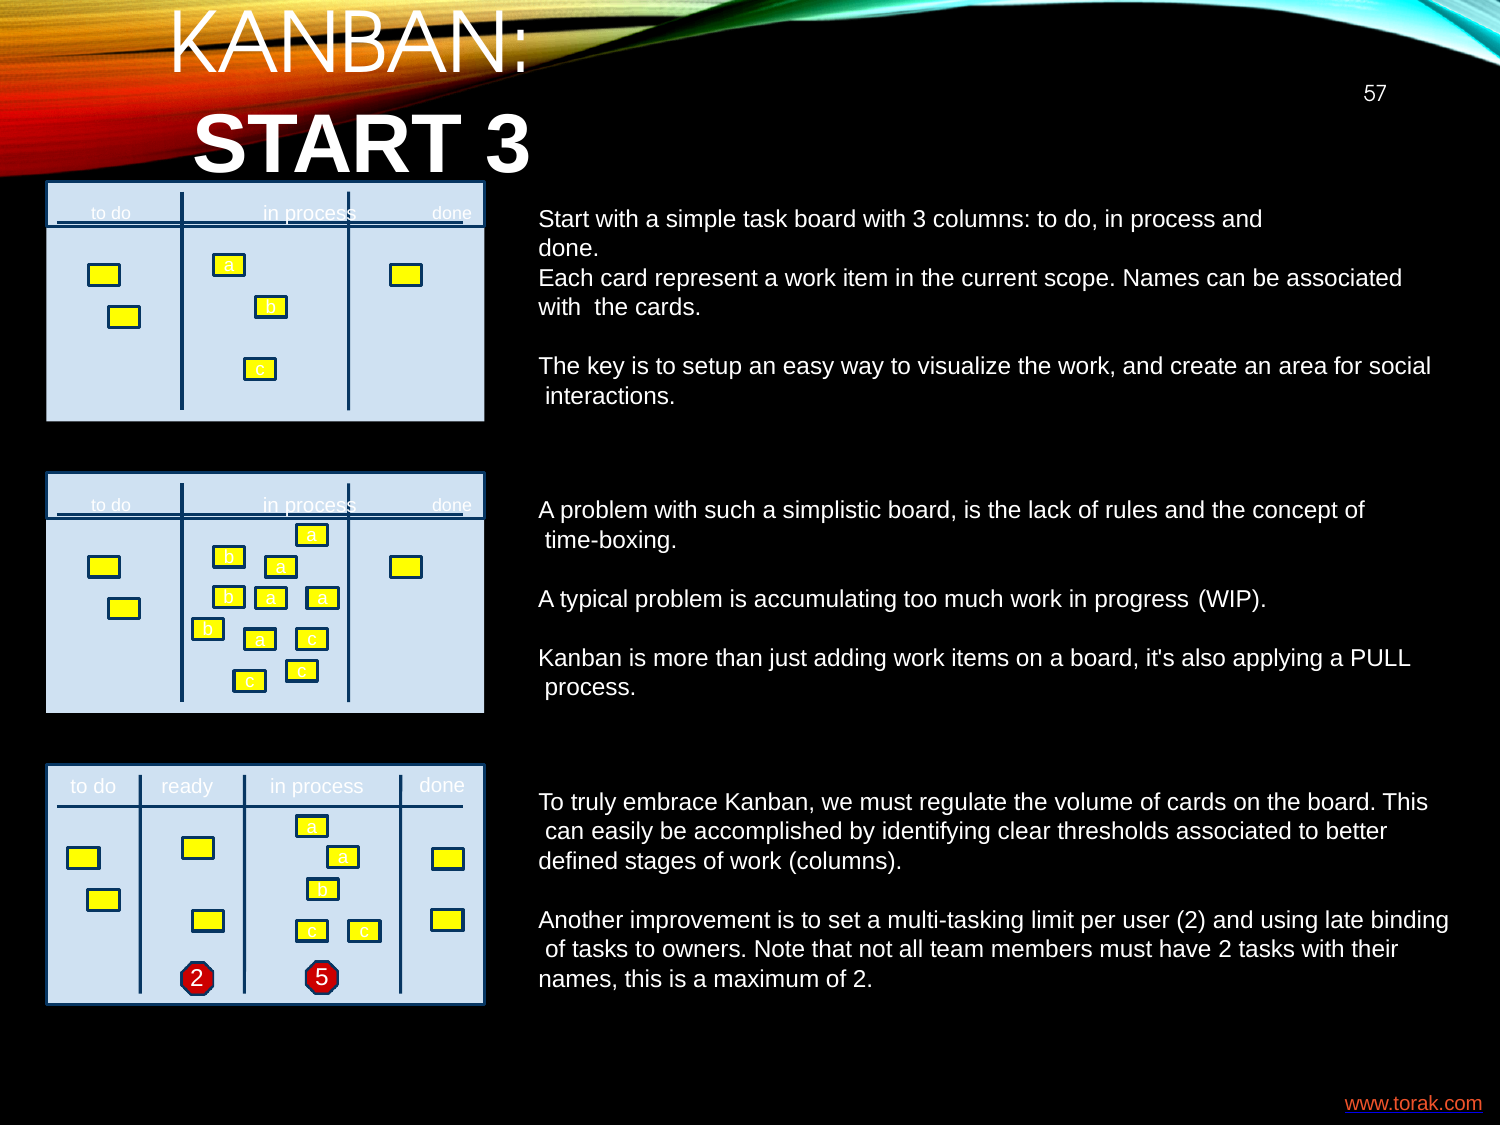

57
# Kanban: Start 3

to do	in process	done
Start with a simple task board with 3 columns: to do, in process and done.
a
Each card represent a work item in the current scope. Names can be associated with  the cards.

b
The key is to setup an easy way to visualize the work, and create an area for social  interactions.
c

to do	in process	done
A problem with such a simplistic board, is the lack of rules and the concept of  time-boxing.
a
b

a
A typical problem is accumulating too much work in progress (WIP).
b
a
a
b
c
a
Kanban is more than just adding work items on a board, it's also applying a PULL  process.
c
c

done
to do
ready
in process

To truly embrace Kanban, we must regulate the volume of cards on the board. This  can easily be accomplished by identifying clear thresholds associated to better  defined stages of work (columns).
a
a
b
Another improvement is to set a multi-tasking limit per user (2) and using late binding  of tasks to owners. Note that not all team members must have 2 tasks with their  names, this is a maximum of 2.

c
c
5

2
www.torak.com